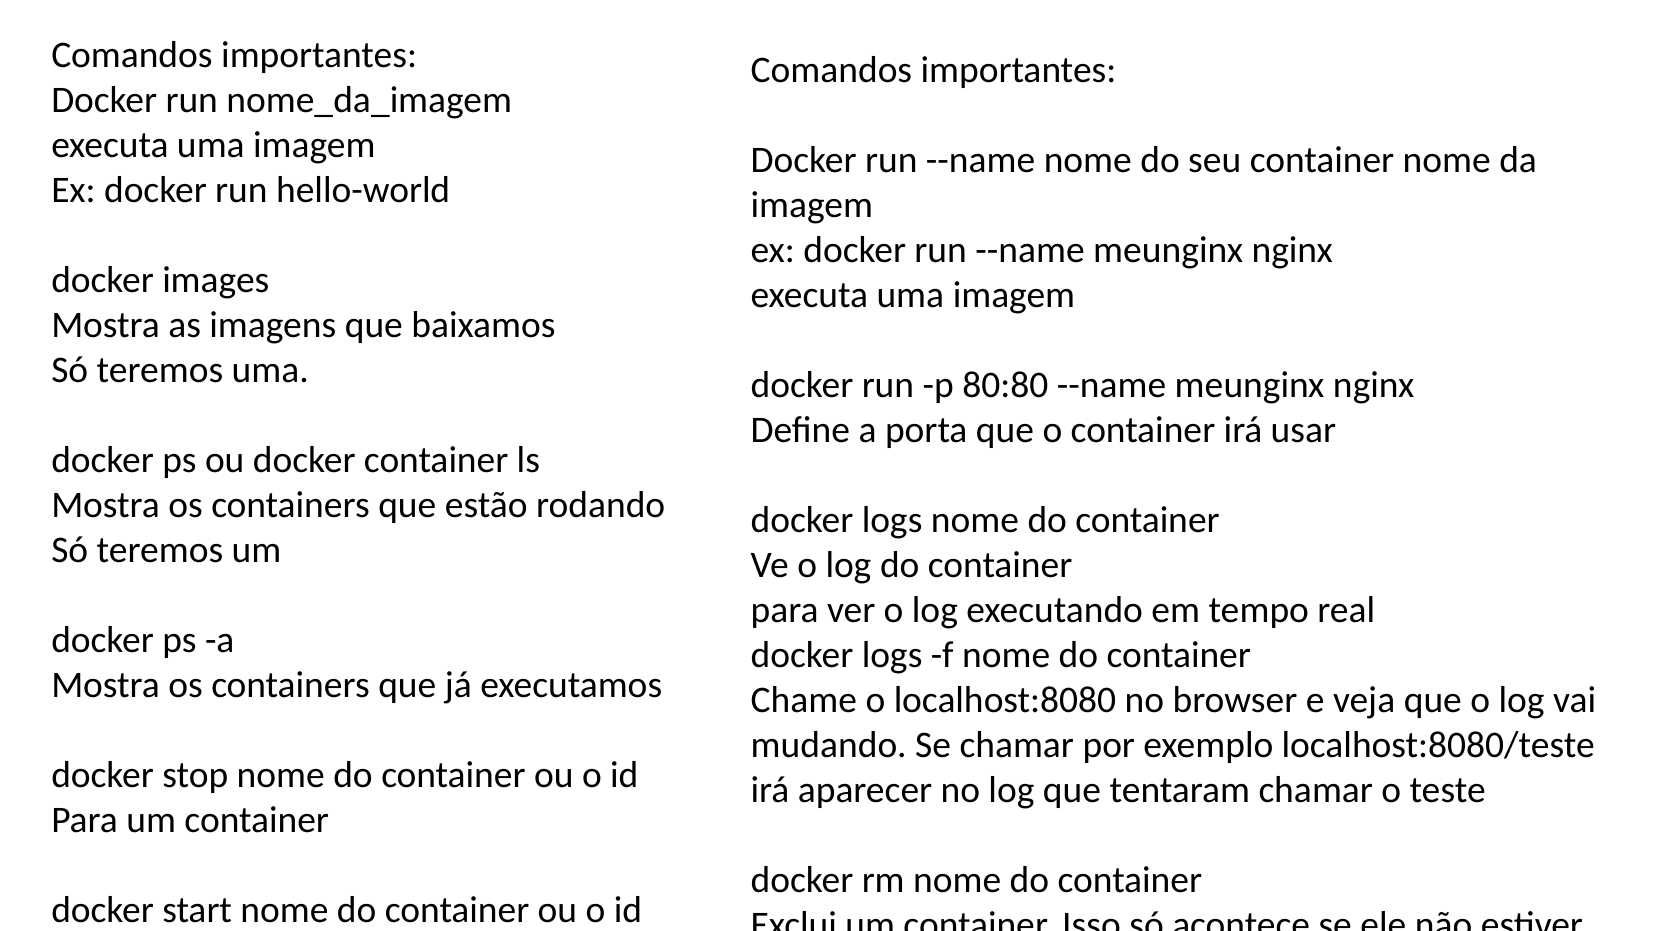

Comandos importantes:
Docker run nome_da_imagem
executa uma imagem
Ex: docker run hello-world

docker images
Mostra as imagens que baixamos
Só teremos uma.

docker ps ou docker container ls
Mostra os containers que estão rodando
Só teremos um

docker ps -a
Mostra os containers que já executamos

docker stop nome do container ou o id
Para um container

docker start nome do container ou o id
Inicia um container

docker run -d nome da imagem
executa o container e libera o terminal para poder usar.

Comandos importantes:

Docker run --name nome do seu container nome da imagem
ex: docker run --name meunginx nginx
executa uma imagem

docker run -p 80:80 --name meunginx nginx
Define a porta que o container irá usar

docker logs nome do container
Ve o log do container
para ver o log executando em tempo real
docker logs -f nome do container
Chame o localhost:8080 no browser e veja que o log vai mudando. Se chamar por exemplo localhost:8080/teste irá aparecer no log que tentaram chamar o teste

docker rm nome do container
Exclui um container. Isso só acontece se ele não estiver rodando. Se quiser apagar um container mesmo que ele esteja rodando docker rm -f nome do container

docker container prune
Exclui todos os containers que estão parados